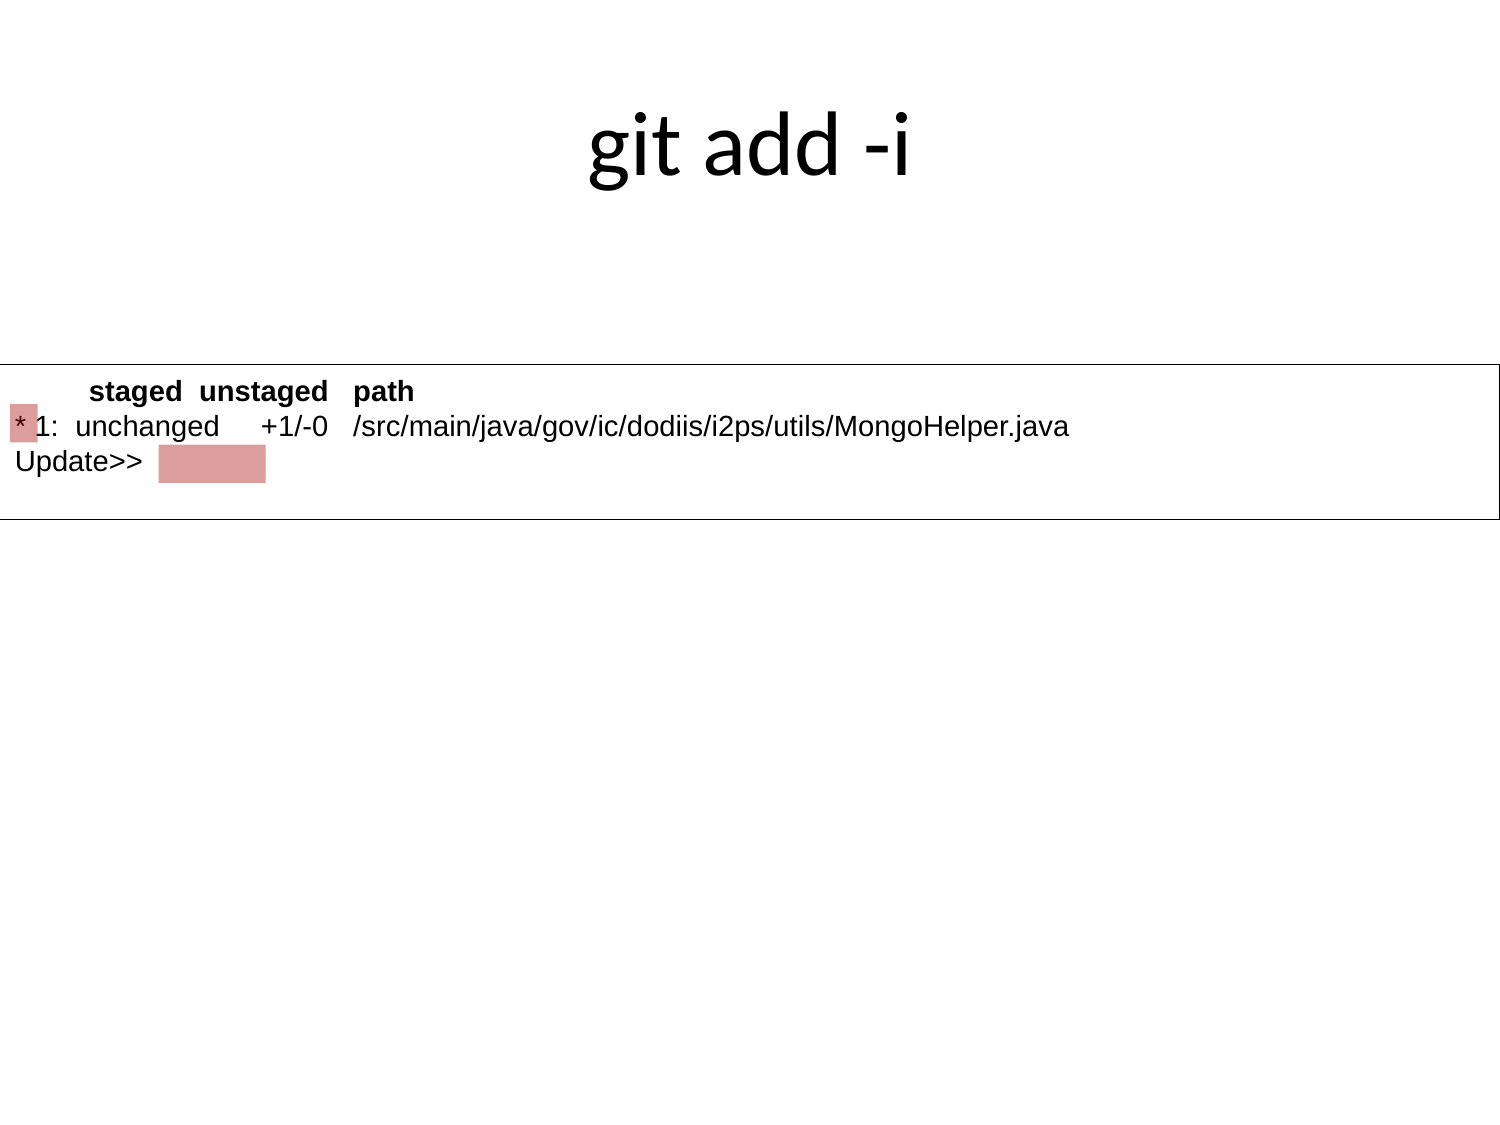

# git add -i
         staged  unstaged   path
* 1:  unchanged     +1/-0   /src/main/java/gov/ic/dodiis/i2ps/utils/MongoHelper.java
Update>>